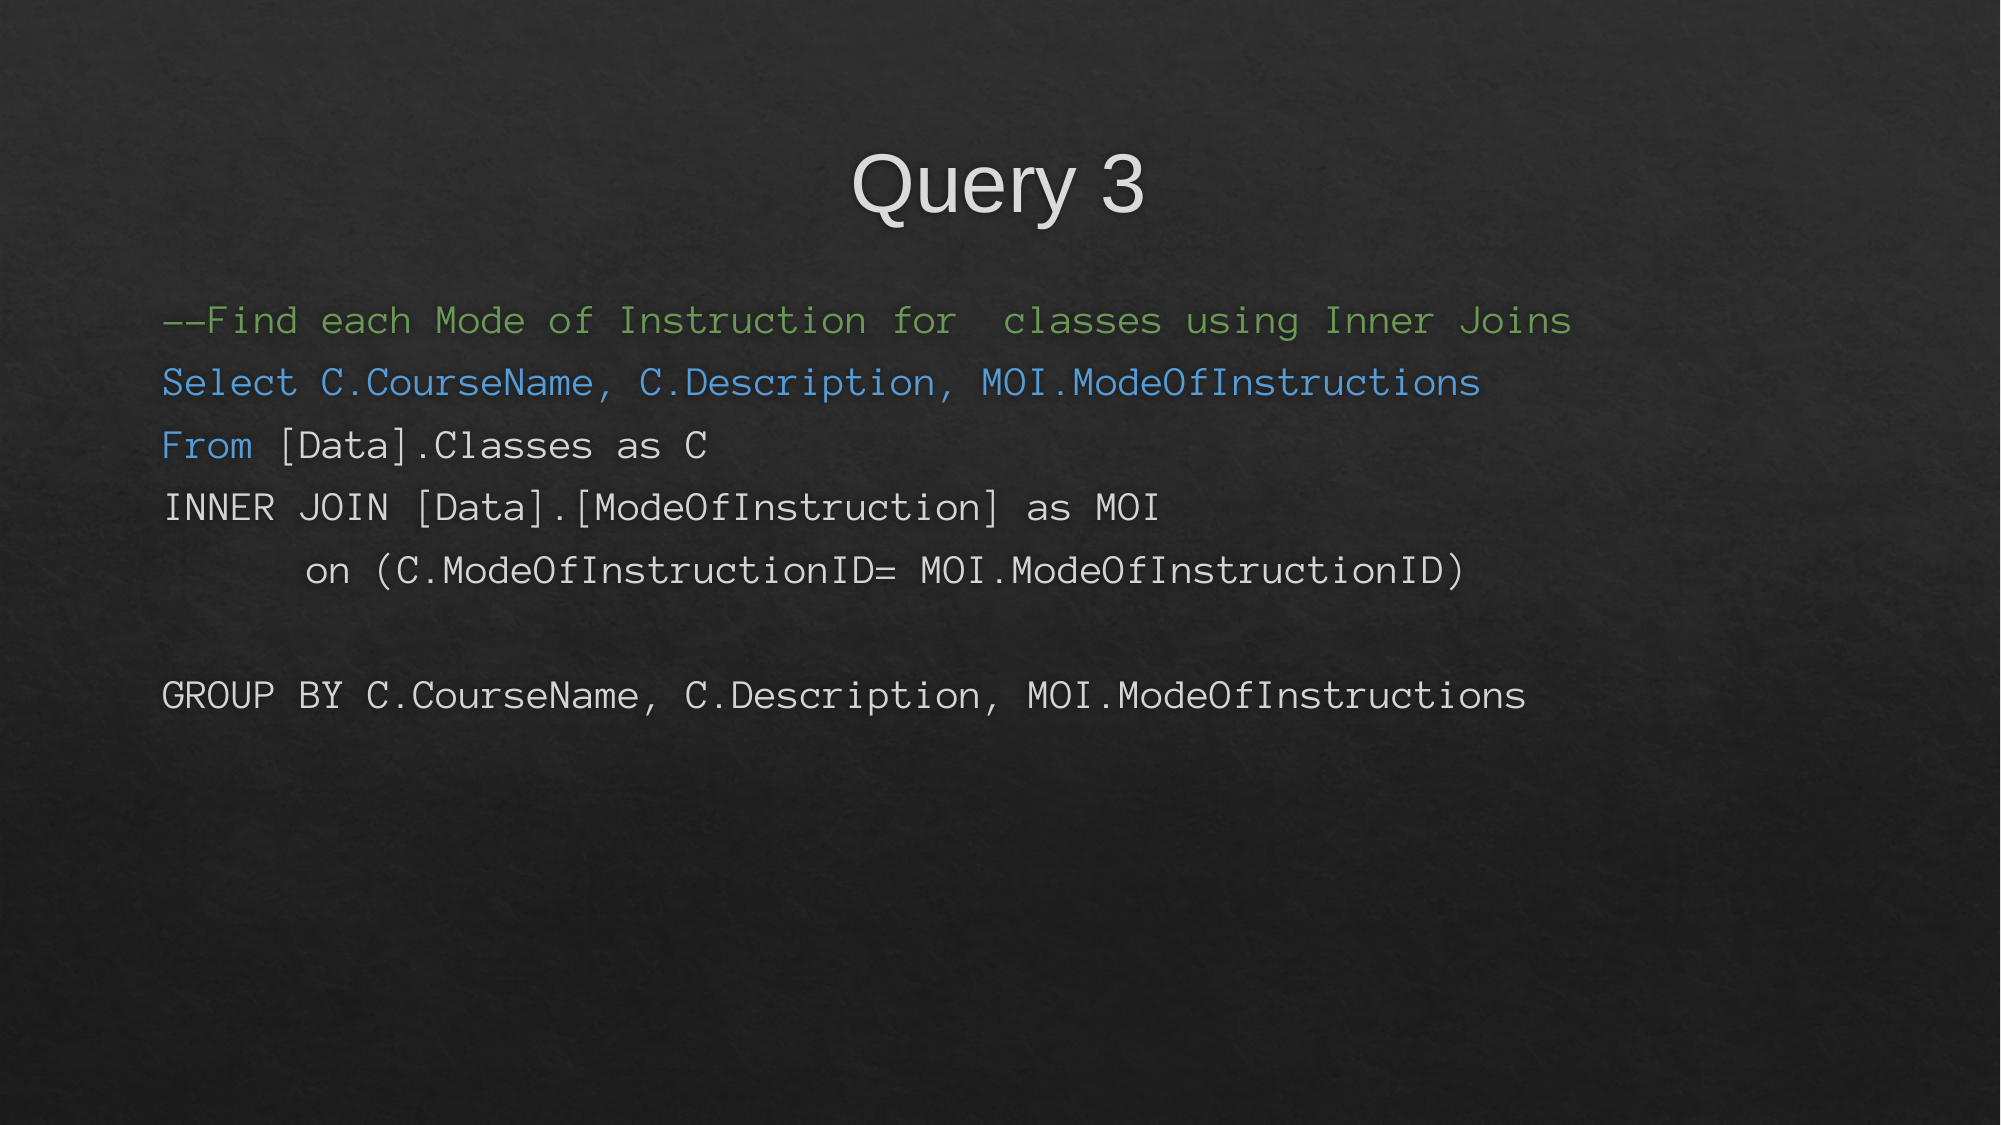

# Query 3
--Find each Mode of Instruction for  classes using Inner Joins
Select C.CourseName, C.Description, MOI.ModeOfInstructions
From [Data].Classes as C
INNER JOIN [Data].[ModeOfInstruction] as MOI
	on (C.ModeOfInstructionID= MOI.ModeOfInstructionID)

GROUP BY C.CourseName, C.Description, MOI.ModeOfInstructions